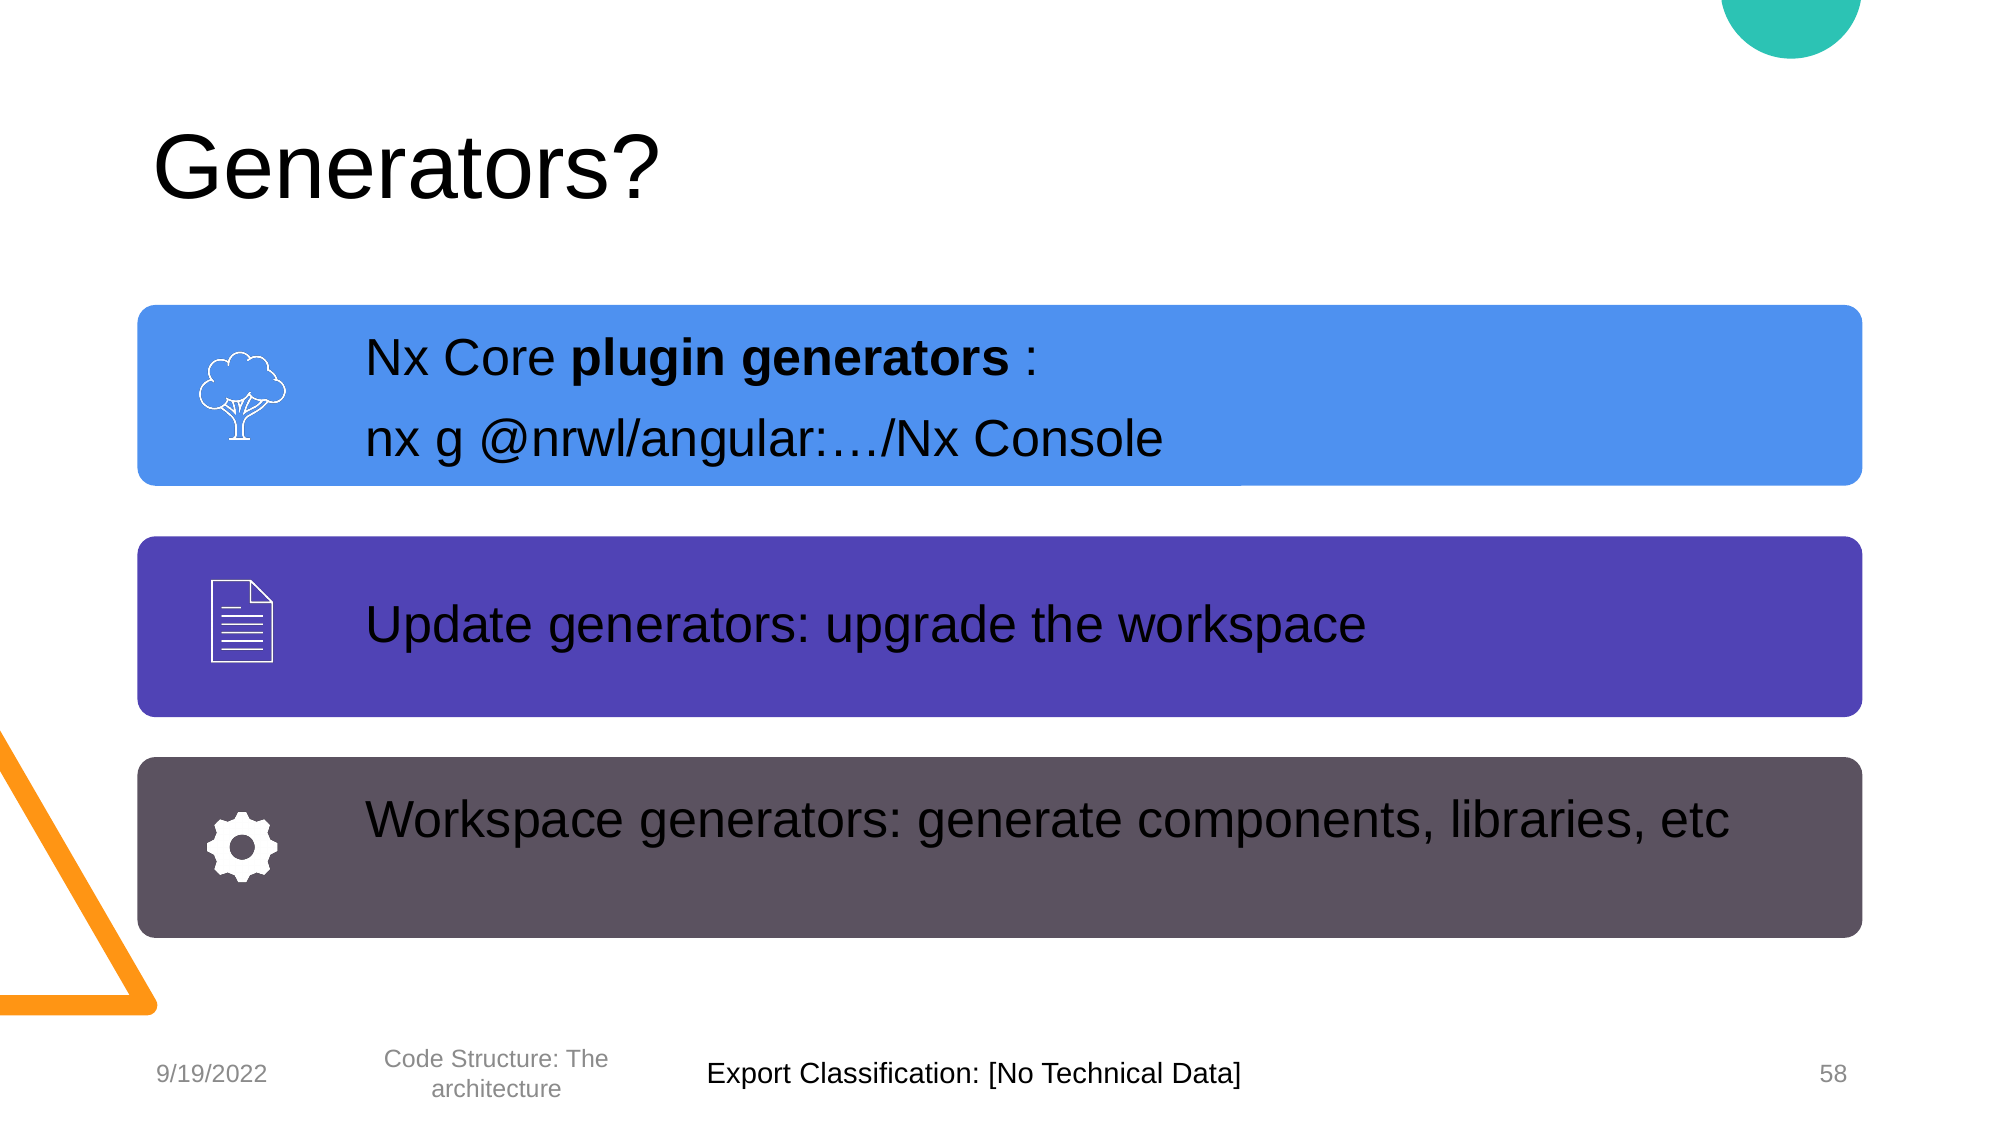

# Generators?
Nx Core plugin generators :
nx g @nrwl/angular:…/Nx Console
Update generators: upgrade the workspace
Workspace generators: generate components, libraries, etc

9/19/2022
Code Structure: The architecture
58